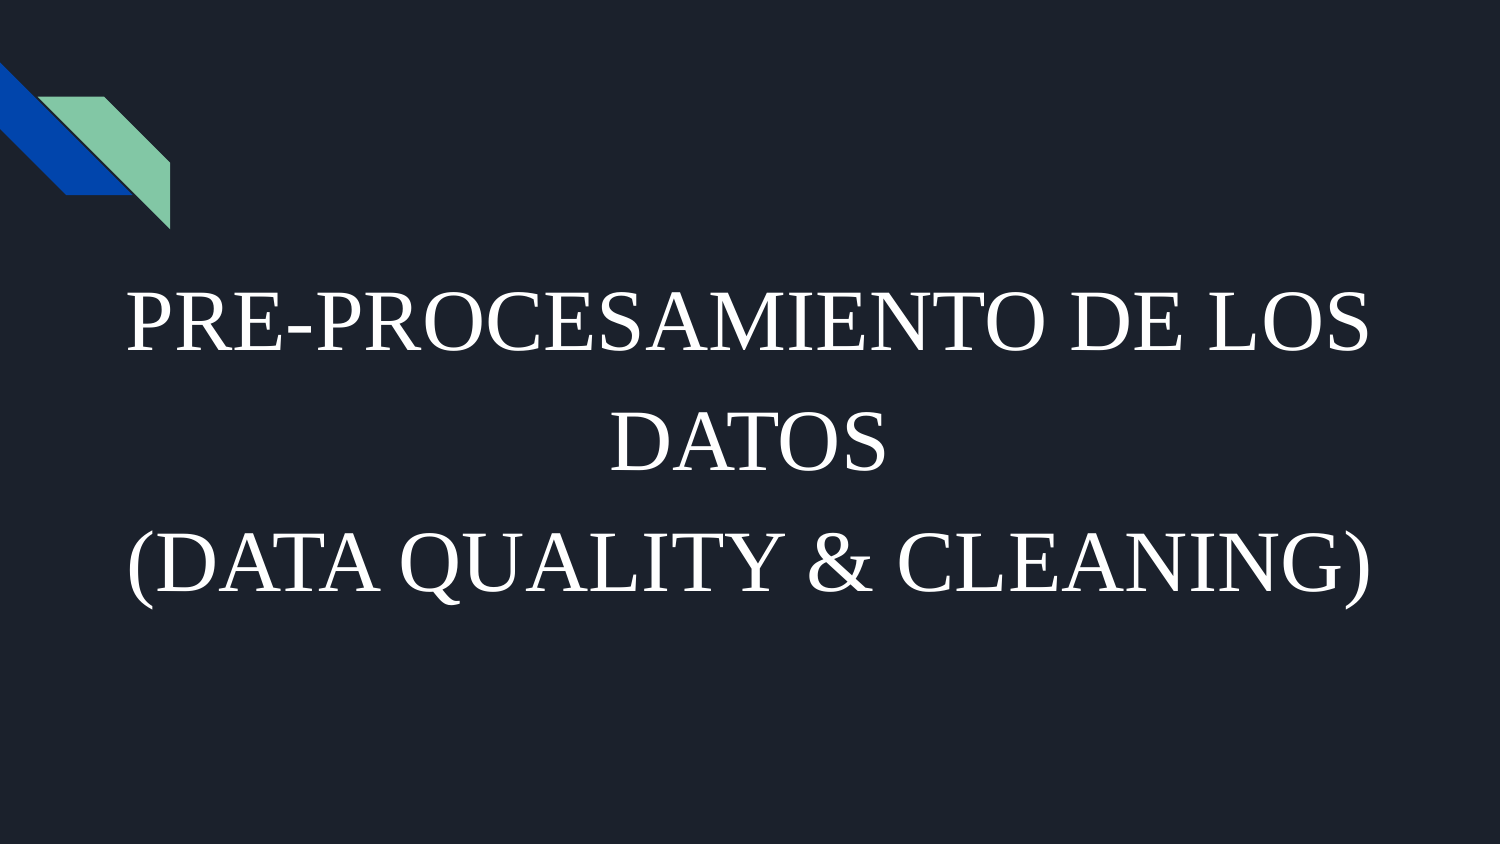

PRE-PROCESAMIENTO DE LOS DATOS
(DATA QUALITY & CLEANING)